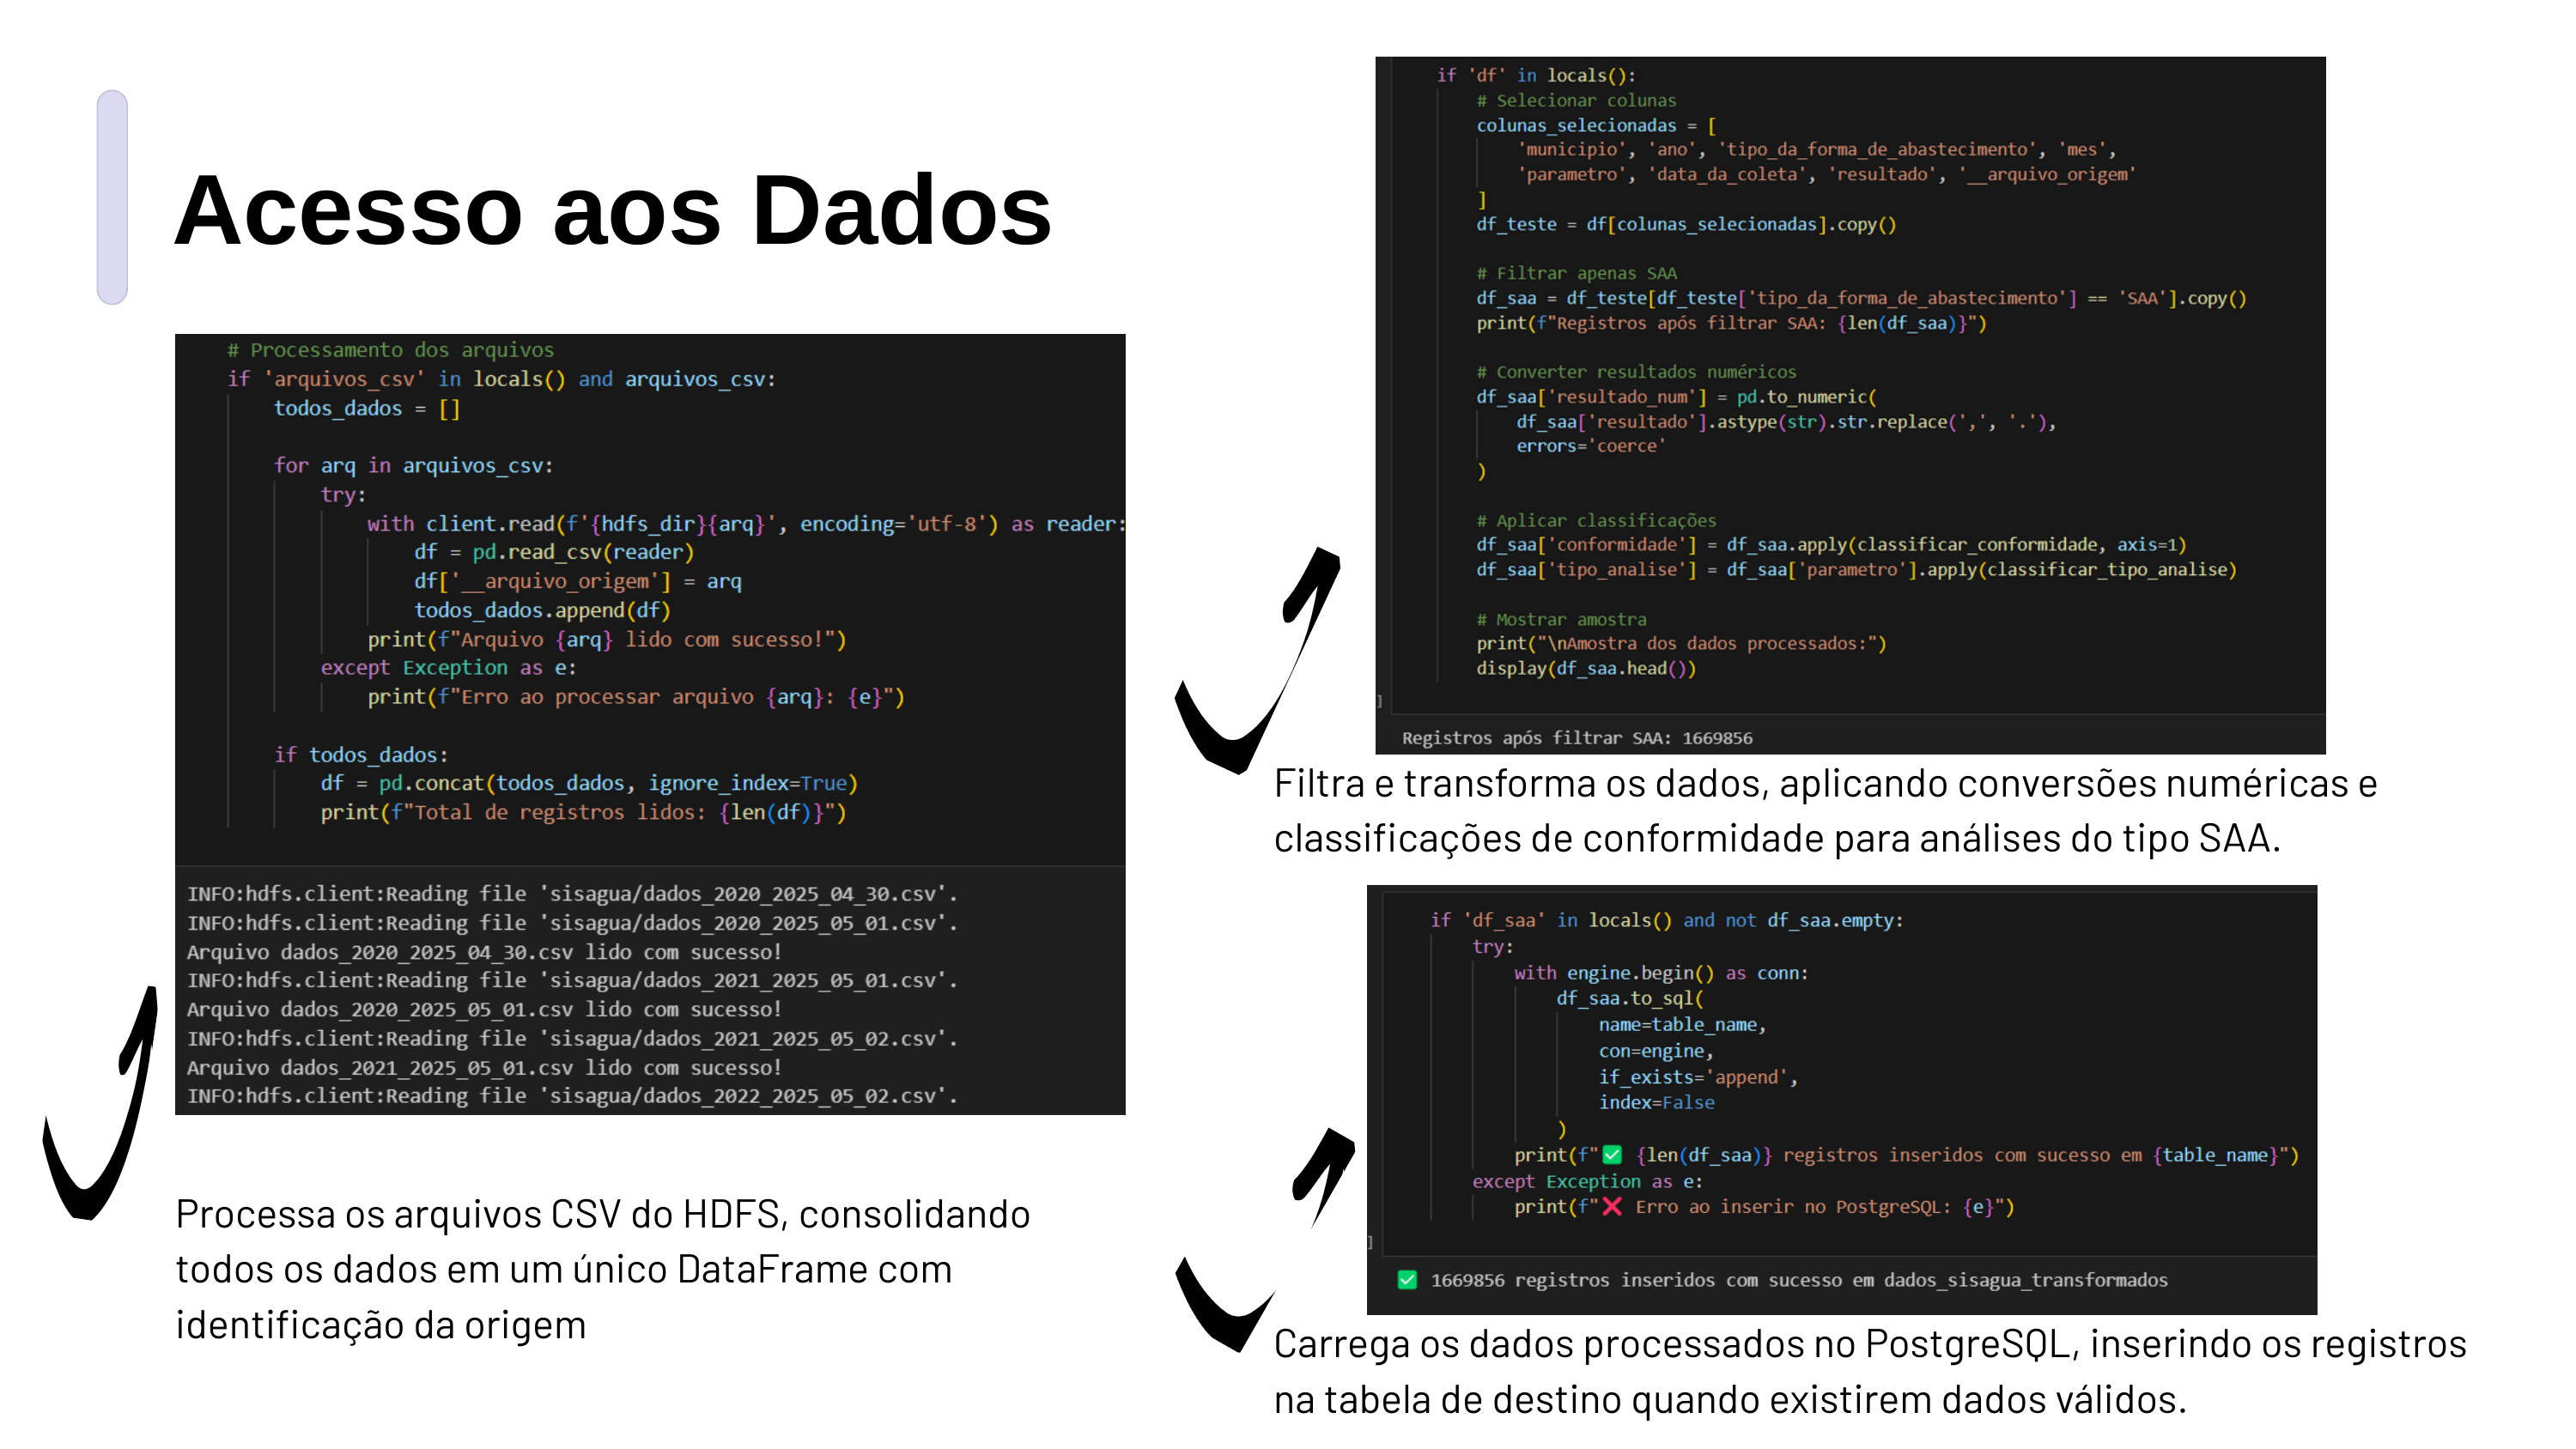

Acesso aos Dados

Filtra e transforma os dados, aplicando conversões numéricas e classificações de conformidade para análises do tipo SAA.

Processa os arquivos CSV do HDFS, consolidando todos os dados em um único DataFrame com identificação da origem

Carrega os dados processados no PostgreSQL, inserindo os registros na tabela de destino quando existirem dados válidos.